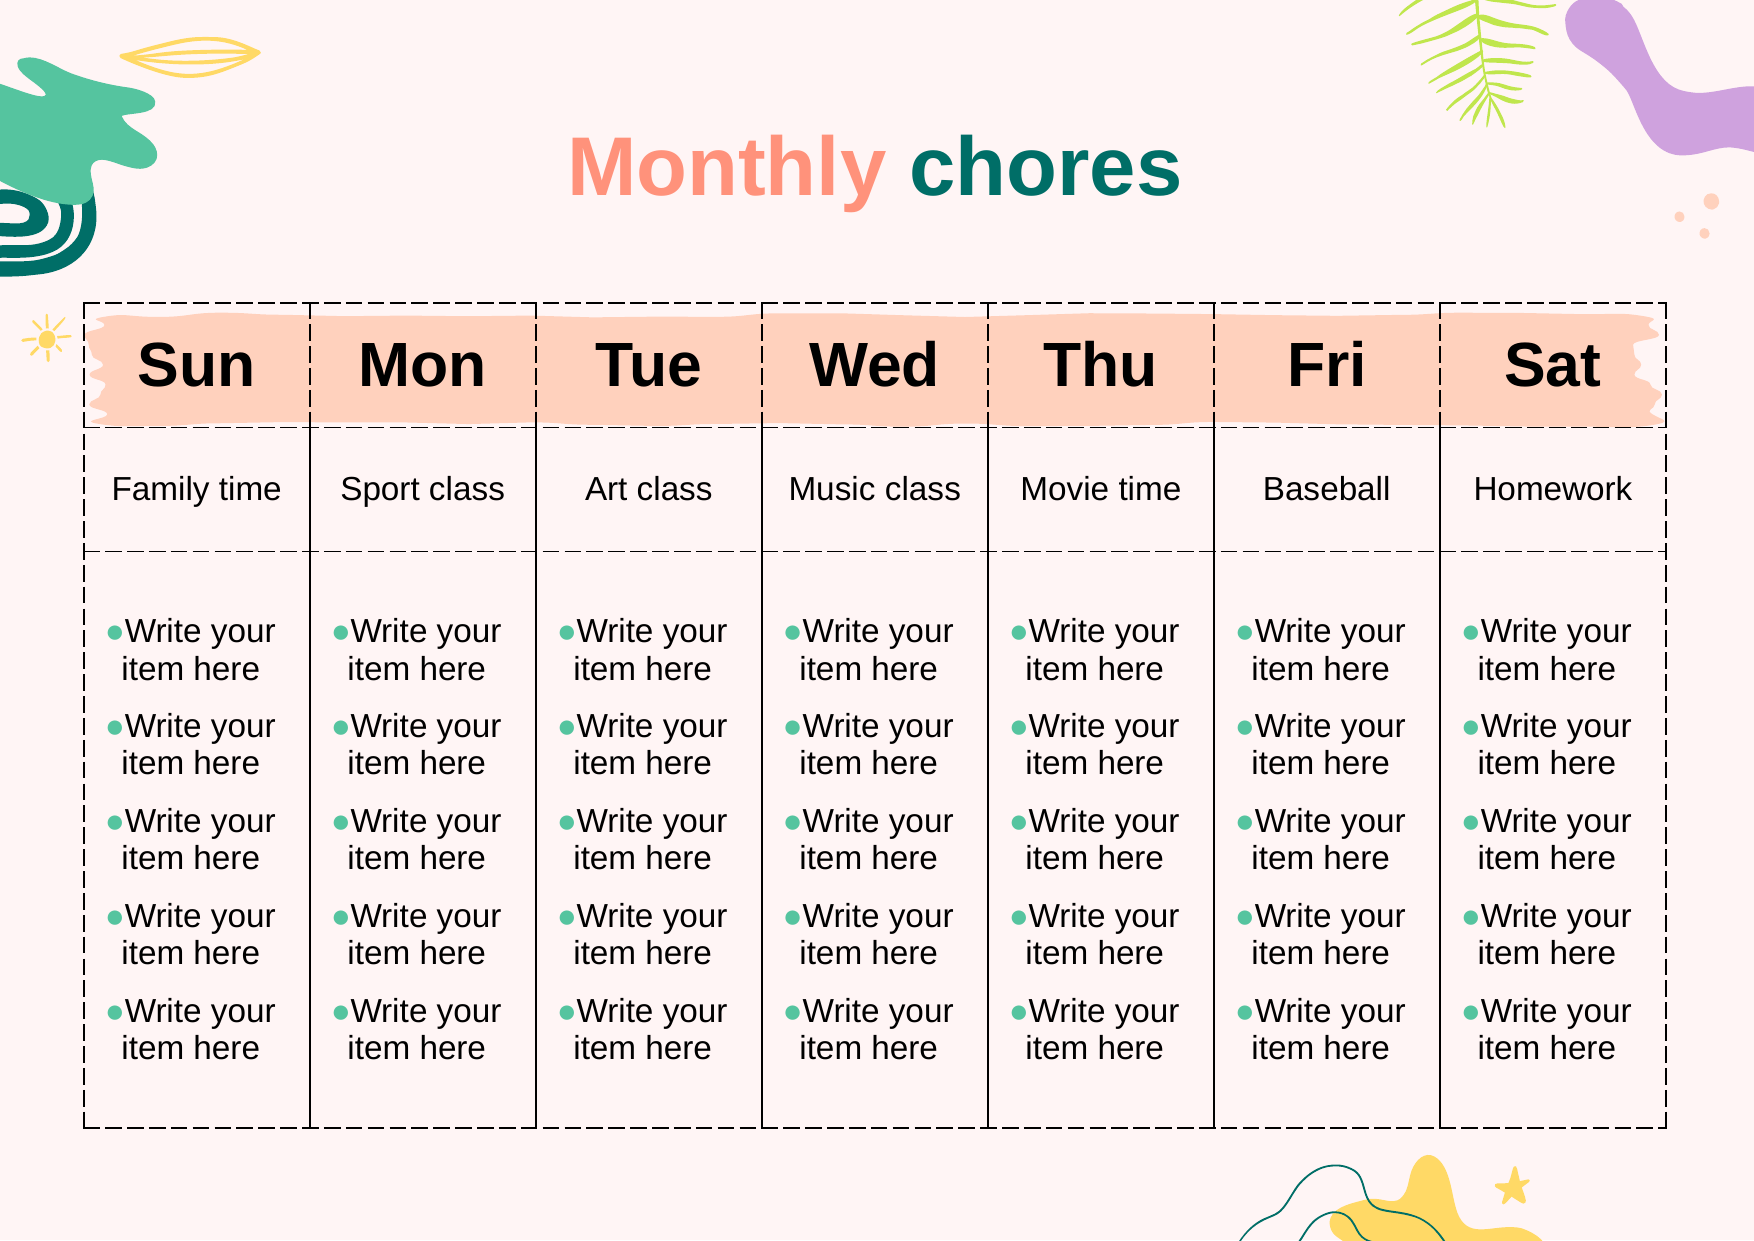

# Monthly chores
| Sun | Mon | Tue | Wed | Thu | Fri | Sat |
| --- | --- | --- | --- | --- | --- | --- |
| Family time | Sport class | Art class | Music class | Movie time | Baseball | Homework |
| Write your item here Write your item here Write your item here Write your item here Write your item here | Write your item here Write your item here Write your item here Write your item here Write your item here | Write your item here Write your item here Write your item here Write your item here Write your item here | Write your item here Write your item here Write your item here Write your item here Write your item here | Write your item here Write your item here Write your item here Write your item here Write your item here | Write your item here Write your item here Write your item here Write your item here Write your item here | Write your item here Write your item here Write your item here Write your item here Write your item here |